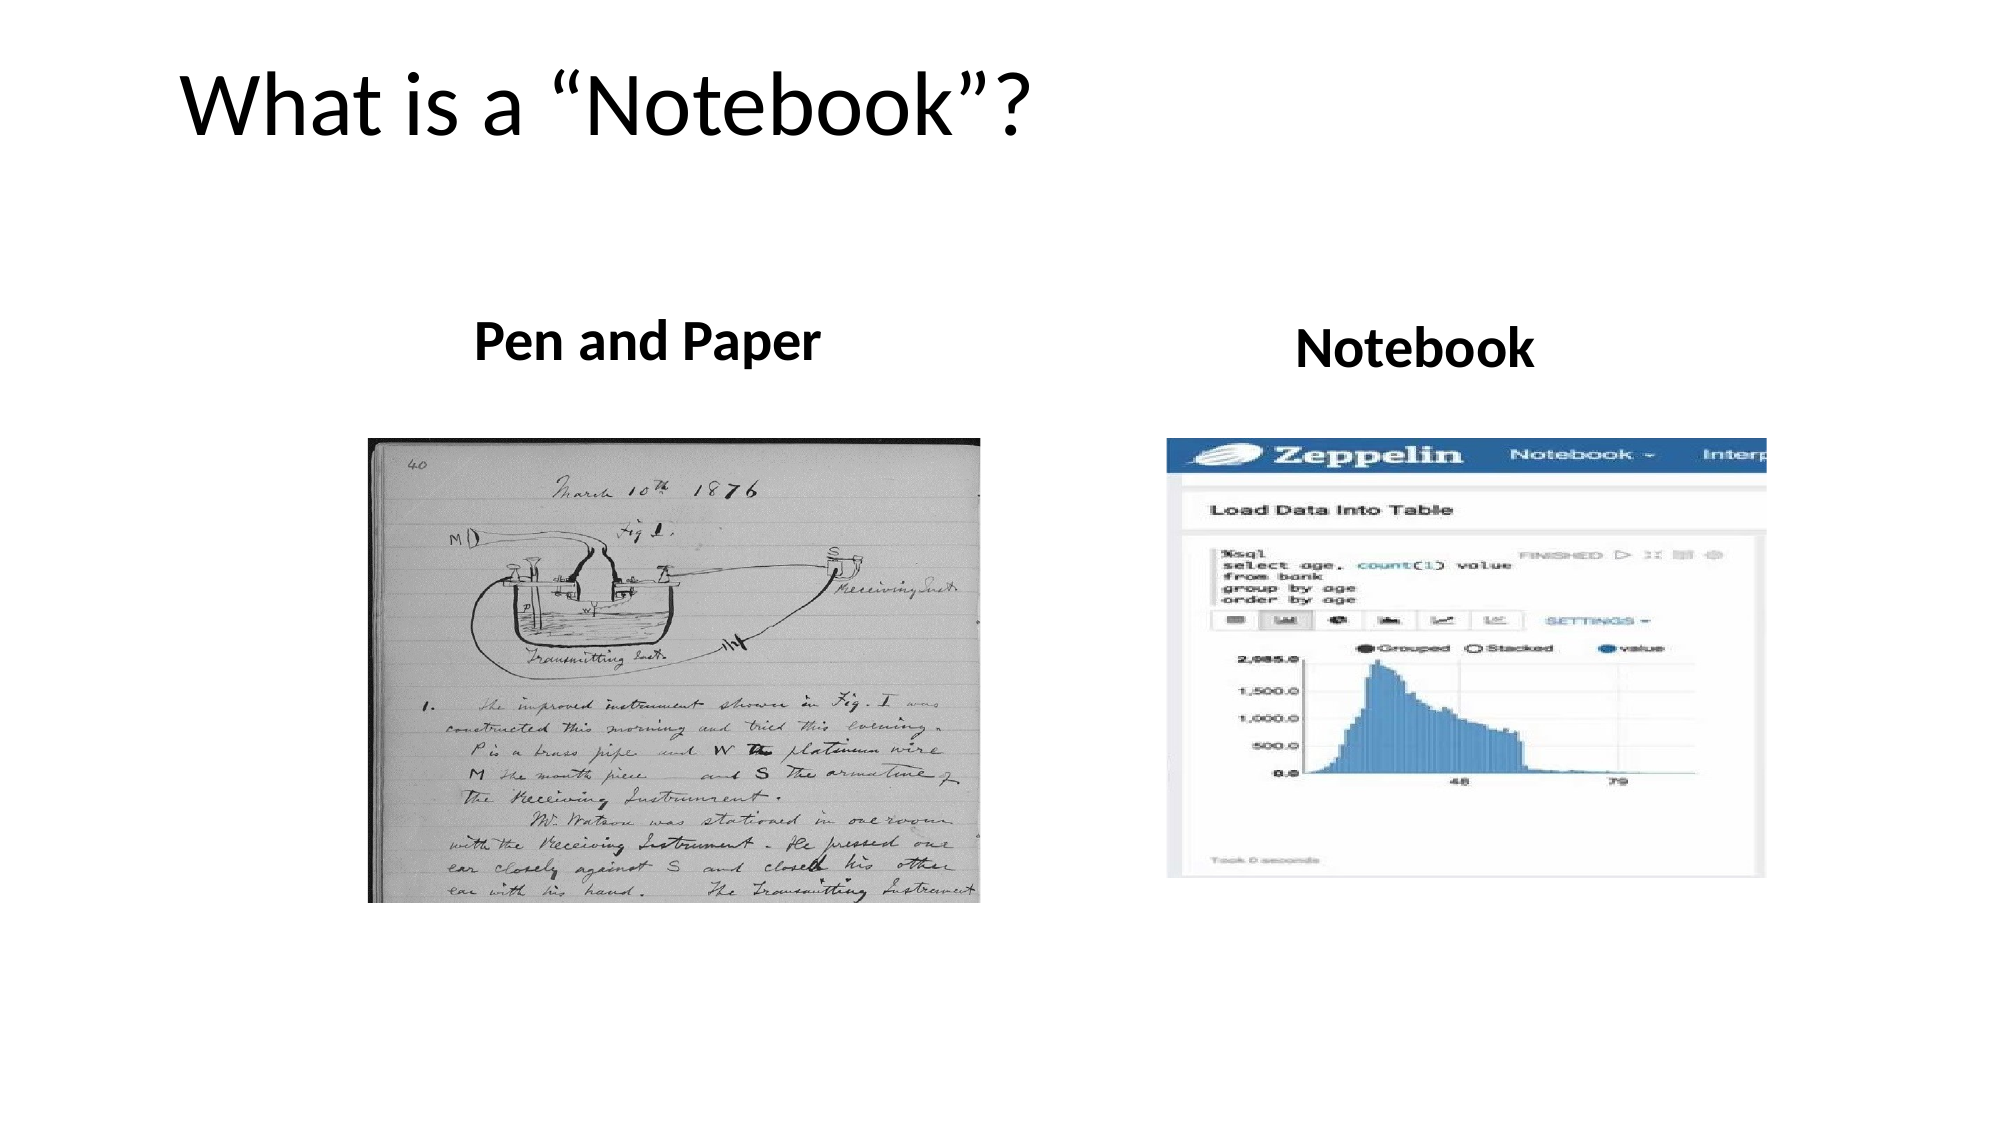

# What is a “Notebook”?
Pen and Paper
Notebook